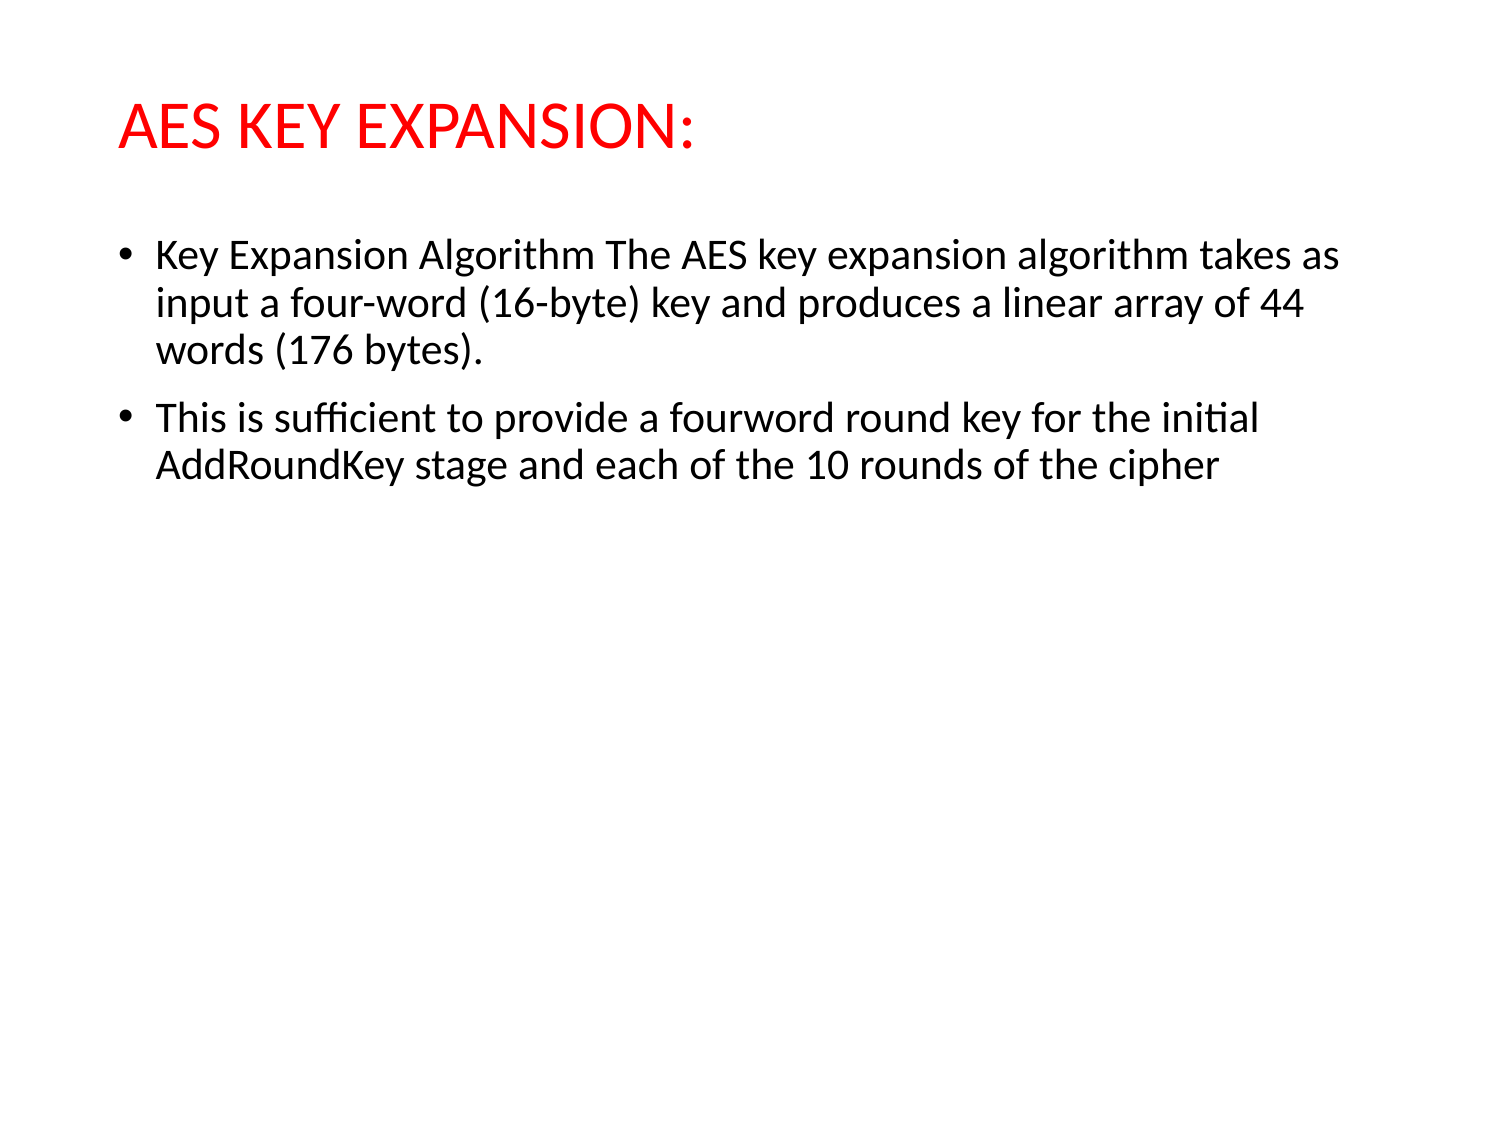

# AES KEY EXPANSION:
Key Expansion Algorithm The AES key expansion algorithm takes as input a four-word (16-byte) key and produces a linear array of 44 words (176 bytes).
This is sufficient to provide a fourword round key for the initial AddRoundKey stage and each of the 10 rounds of the cipher